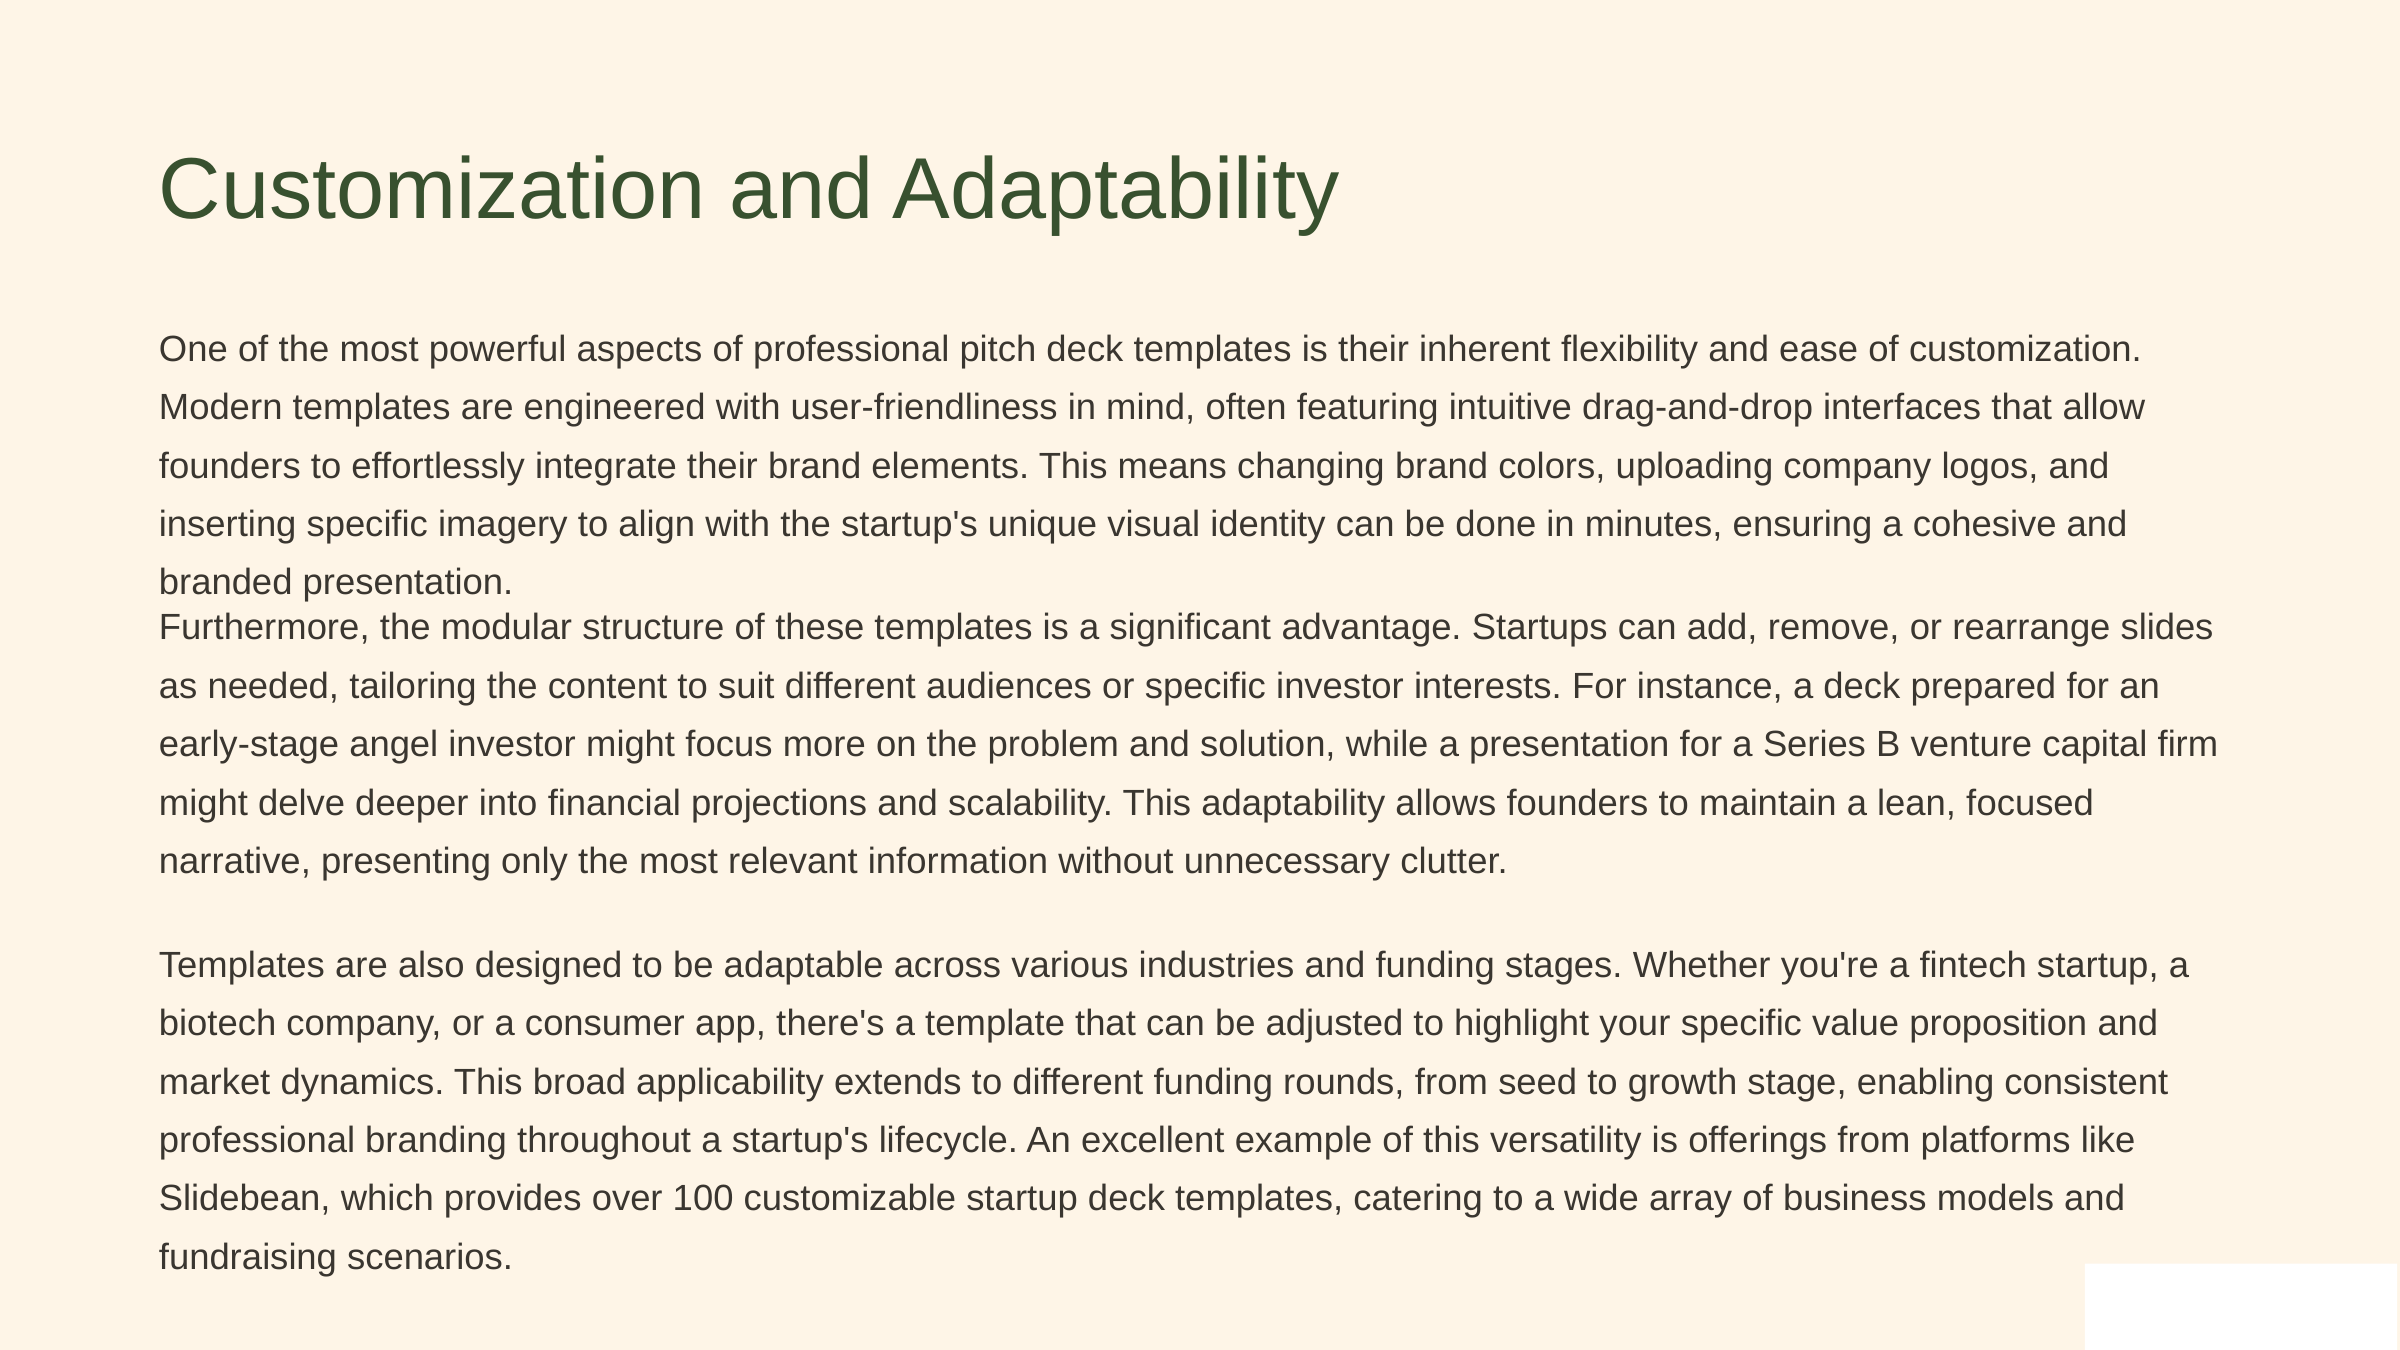

Customization and Adaptability
One of the most powerful aspects of professional pitch deck templates is their inherent flexibility and ease of customization. Modern templates are engineered with user-friendliness in mind, often featuring intuitive drag-and-drop interfaces that allow founders to effortlessly integrate their brand elements. This means changing brand colors, uploading company logos, and inserting specific imagery to align with the startup's unique visual identity can be done in minutes, ensuring a cohesive and branded presentation.
Furthermore, the modular structure of these templates is a significant advantage. Startups can add, remove, or rearrange slides as needed, tailoring the content to suit different audiences or specific investor interests. For instance, a deck prepared for an early-stage angel investor might focus more on the problem and solution, while a presentation for a Series B venture capital firm might delve deeper into financial projections and scalability. This adaptability allows founders to maintain a lean, focused narrative, presenting only the most relevant information without unnecessary clutter.
Templates are also designed to be adaptable across various industries and funding stages. Whether you're a fintech startup, a biotech company, or a consumer app, there's a template that can be adjusted to highlight your specific value proposition and market dynamics. This broad applicability extends to different funding rounds, from seed to growth stage, enabling consistent professional branding throughout a startup's lifecycle. An excellent example of this versatility is offerings from platforms like Slidebean, which provides over 100 customizable startup deck templates, catering to a wide array of business models and fundraising scenarios.